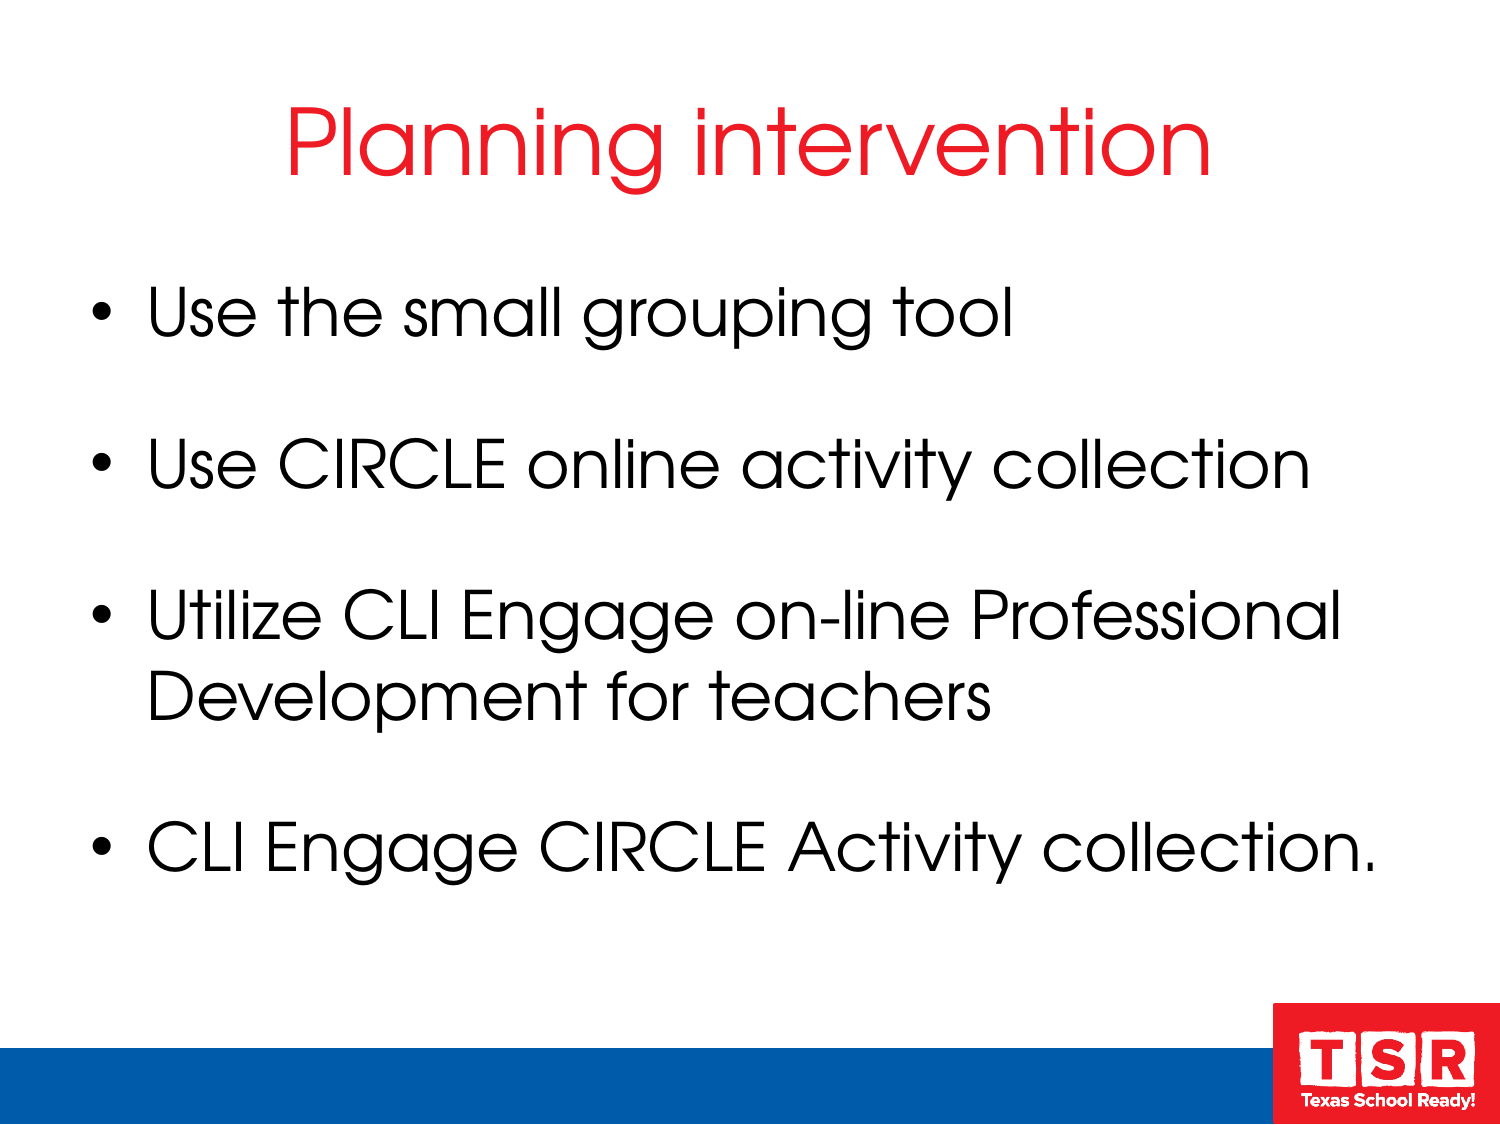

# Planning intervention
Use the small grouping tool

Use CIRCLE online activity collection

Utilize CLI Engage on-line Professional Development for teachers

CLI Engage CIRCLE Activity collection.